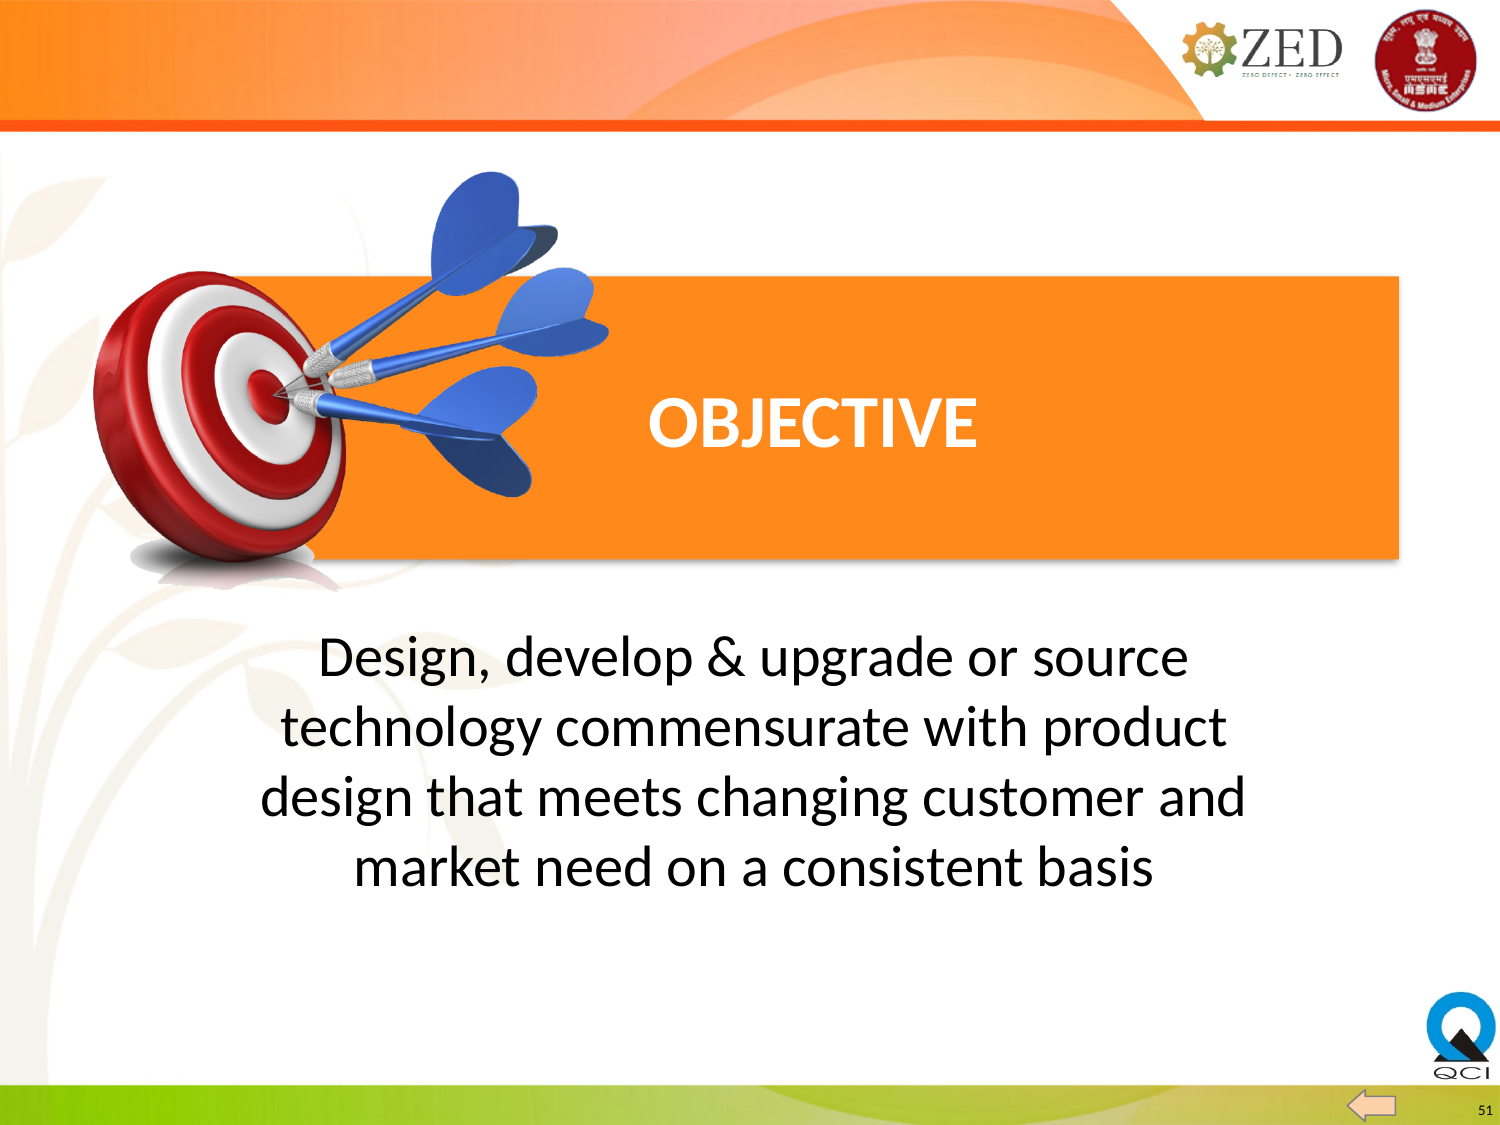

Design, develop & upgrade or source technology commensurate with product design that meets changing customer and market need on a consistent basis